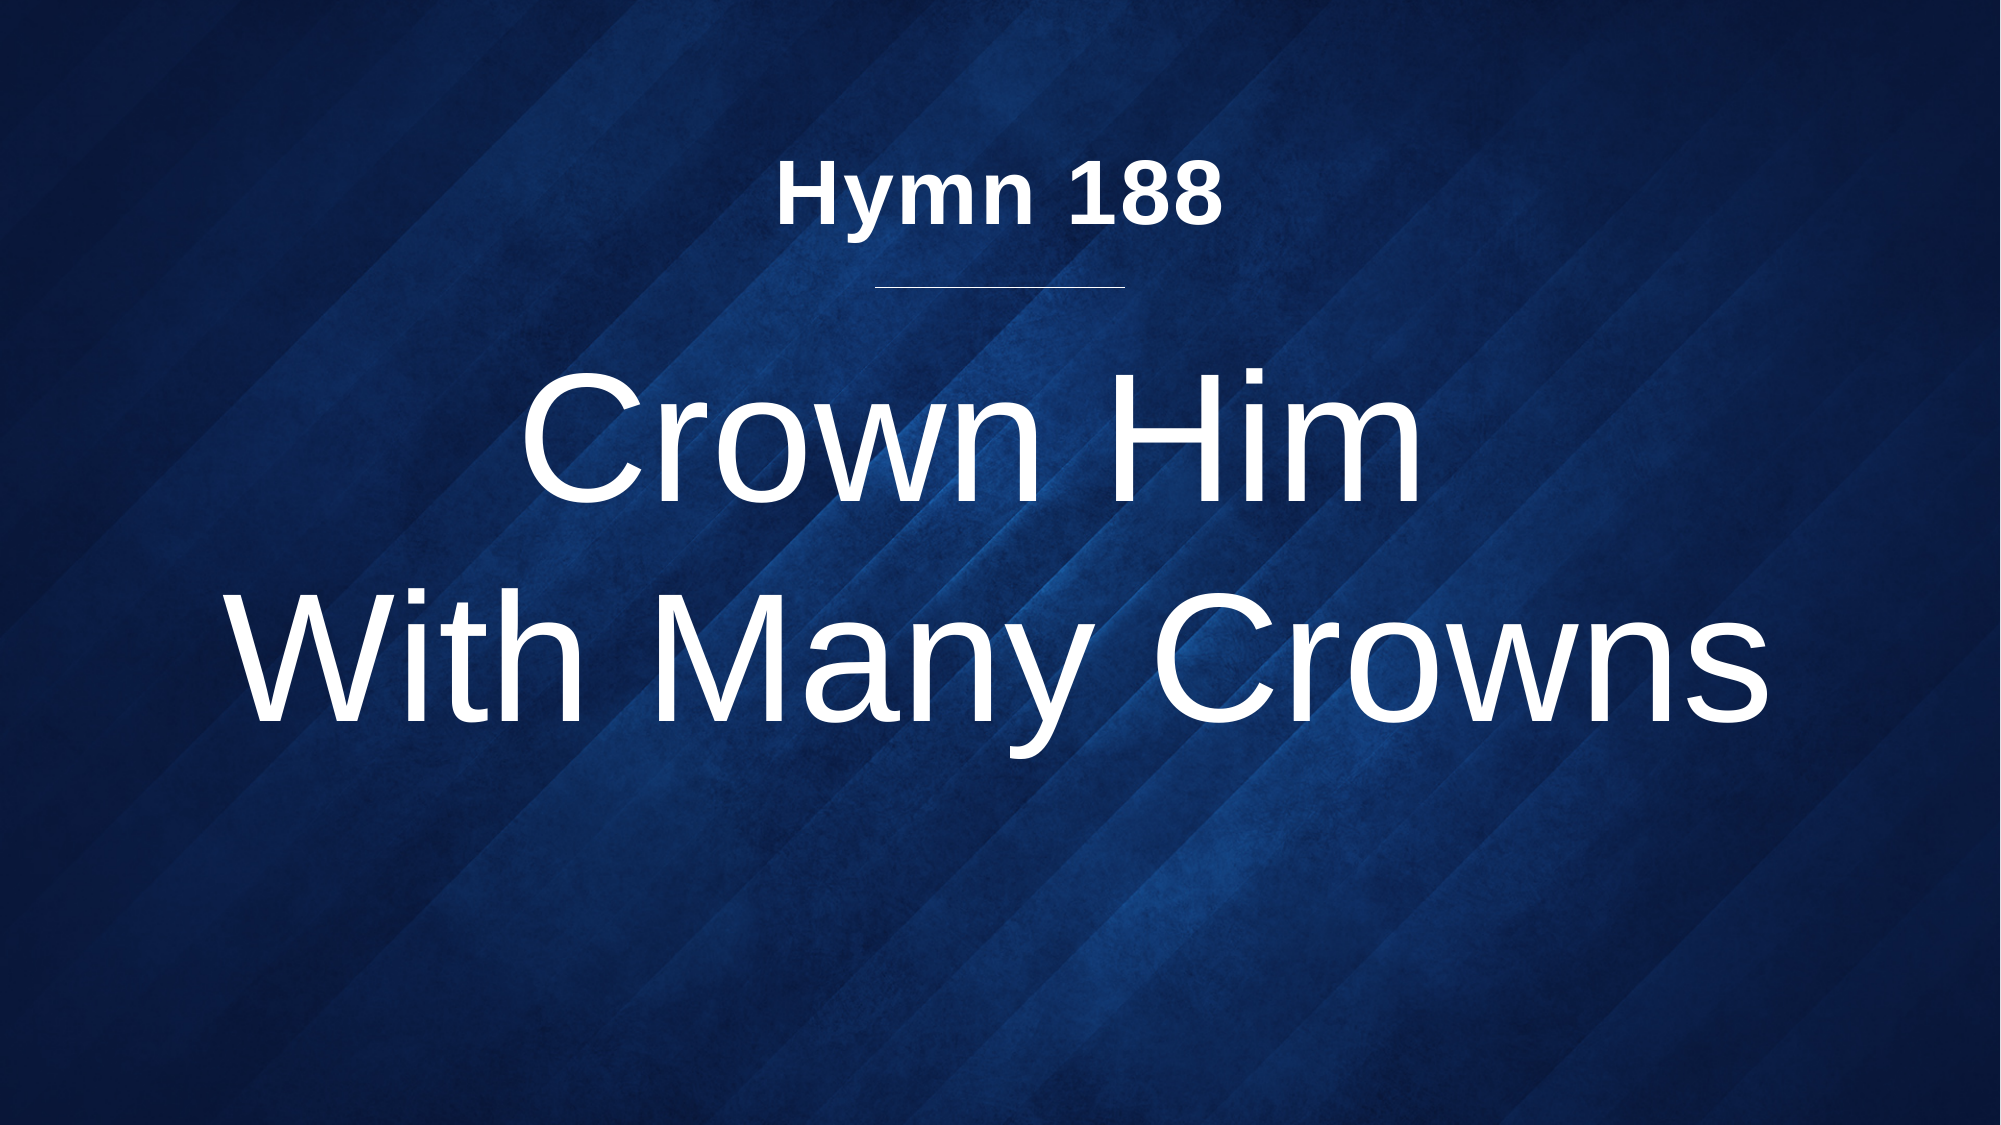

Hymn 188
# Crown Him With Many Crowns